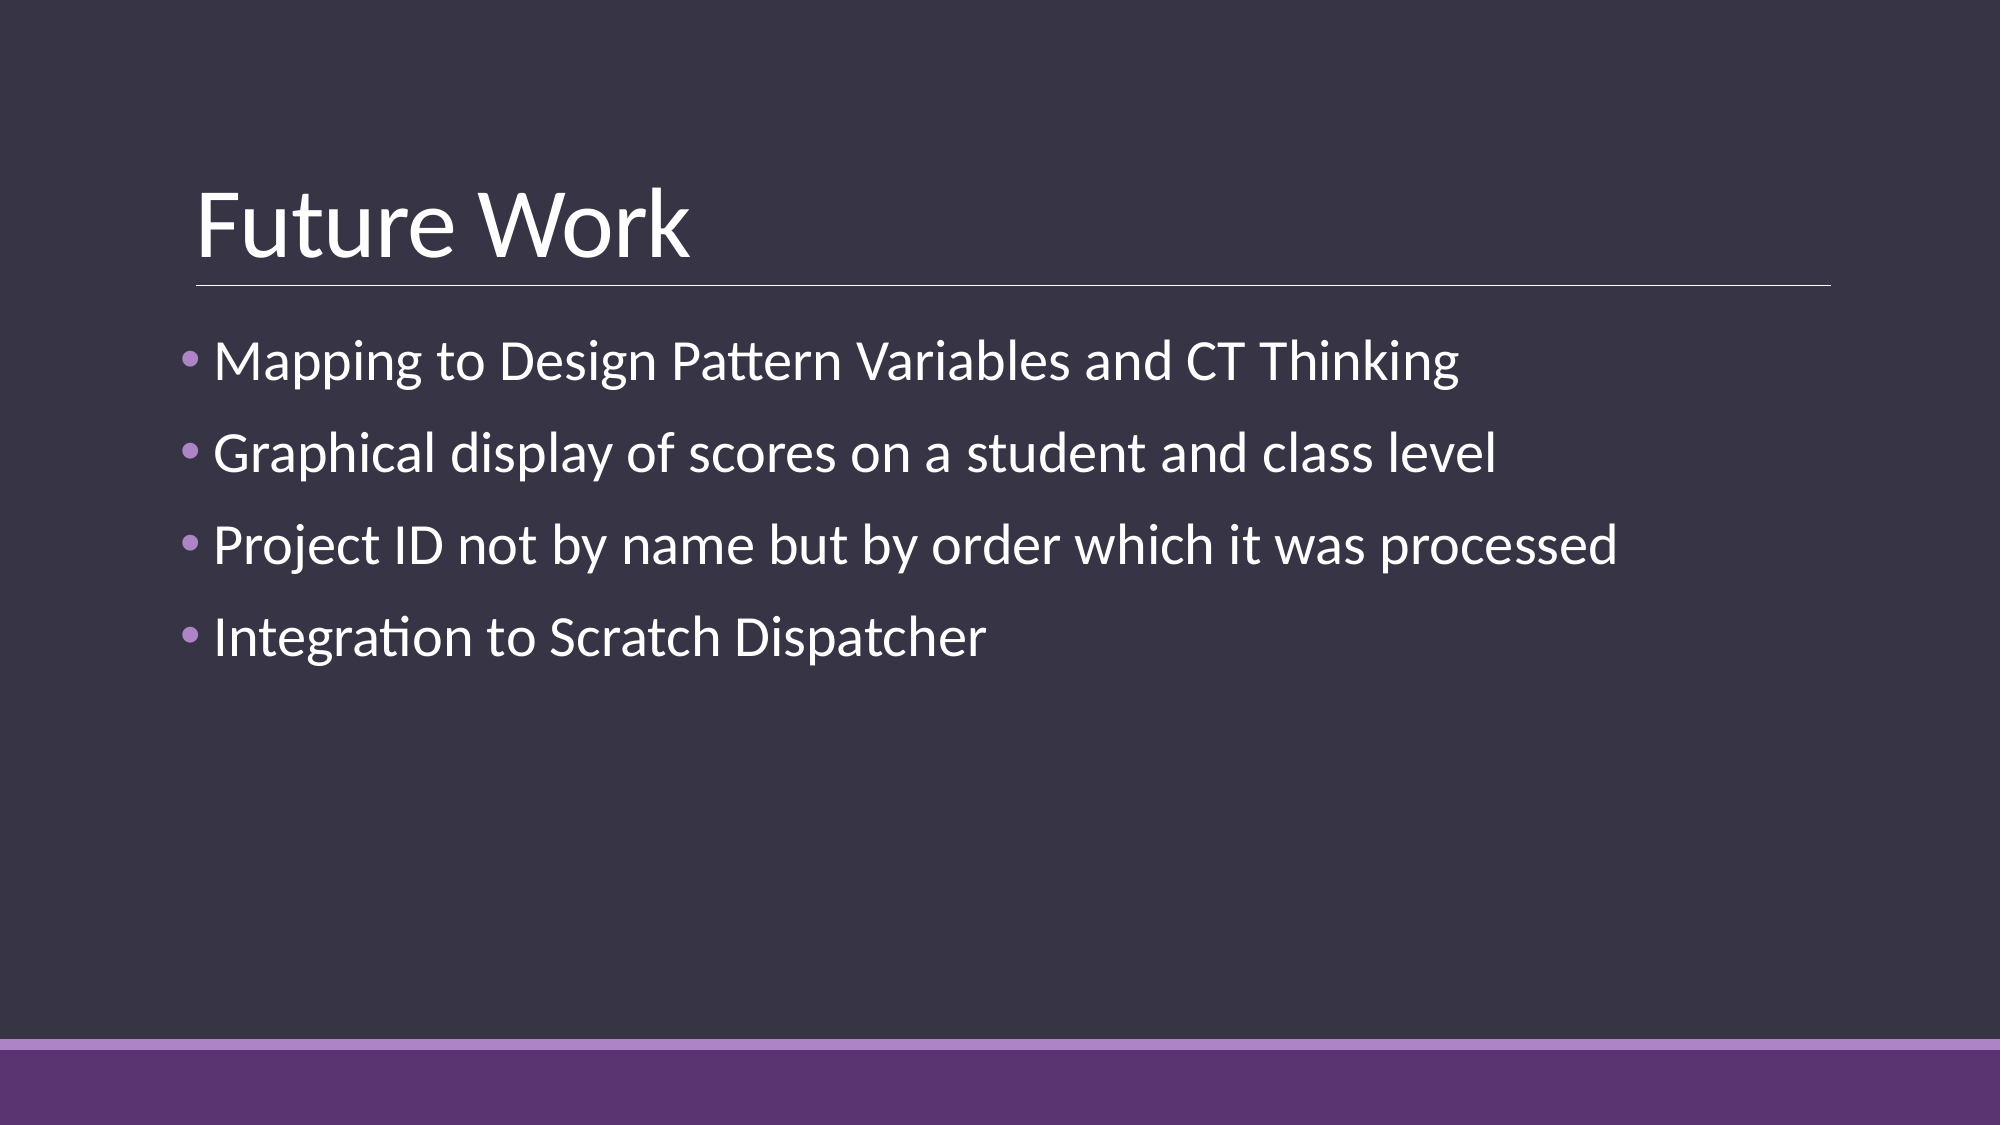

# Future Work
 Mapping to Design Pattern Variables and CT Thinking
 Graphical display of scores on a student and class level
 Project ID not by name but by order which it was processed
 Integration to Scratch Dispatcher